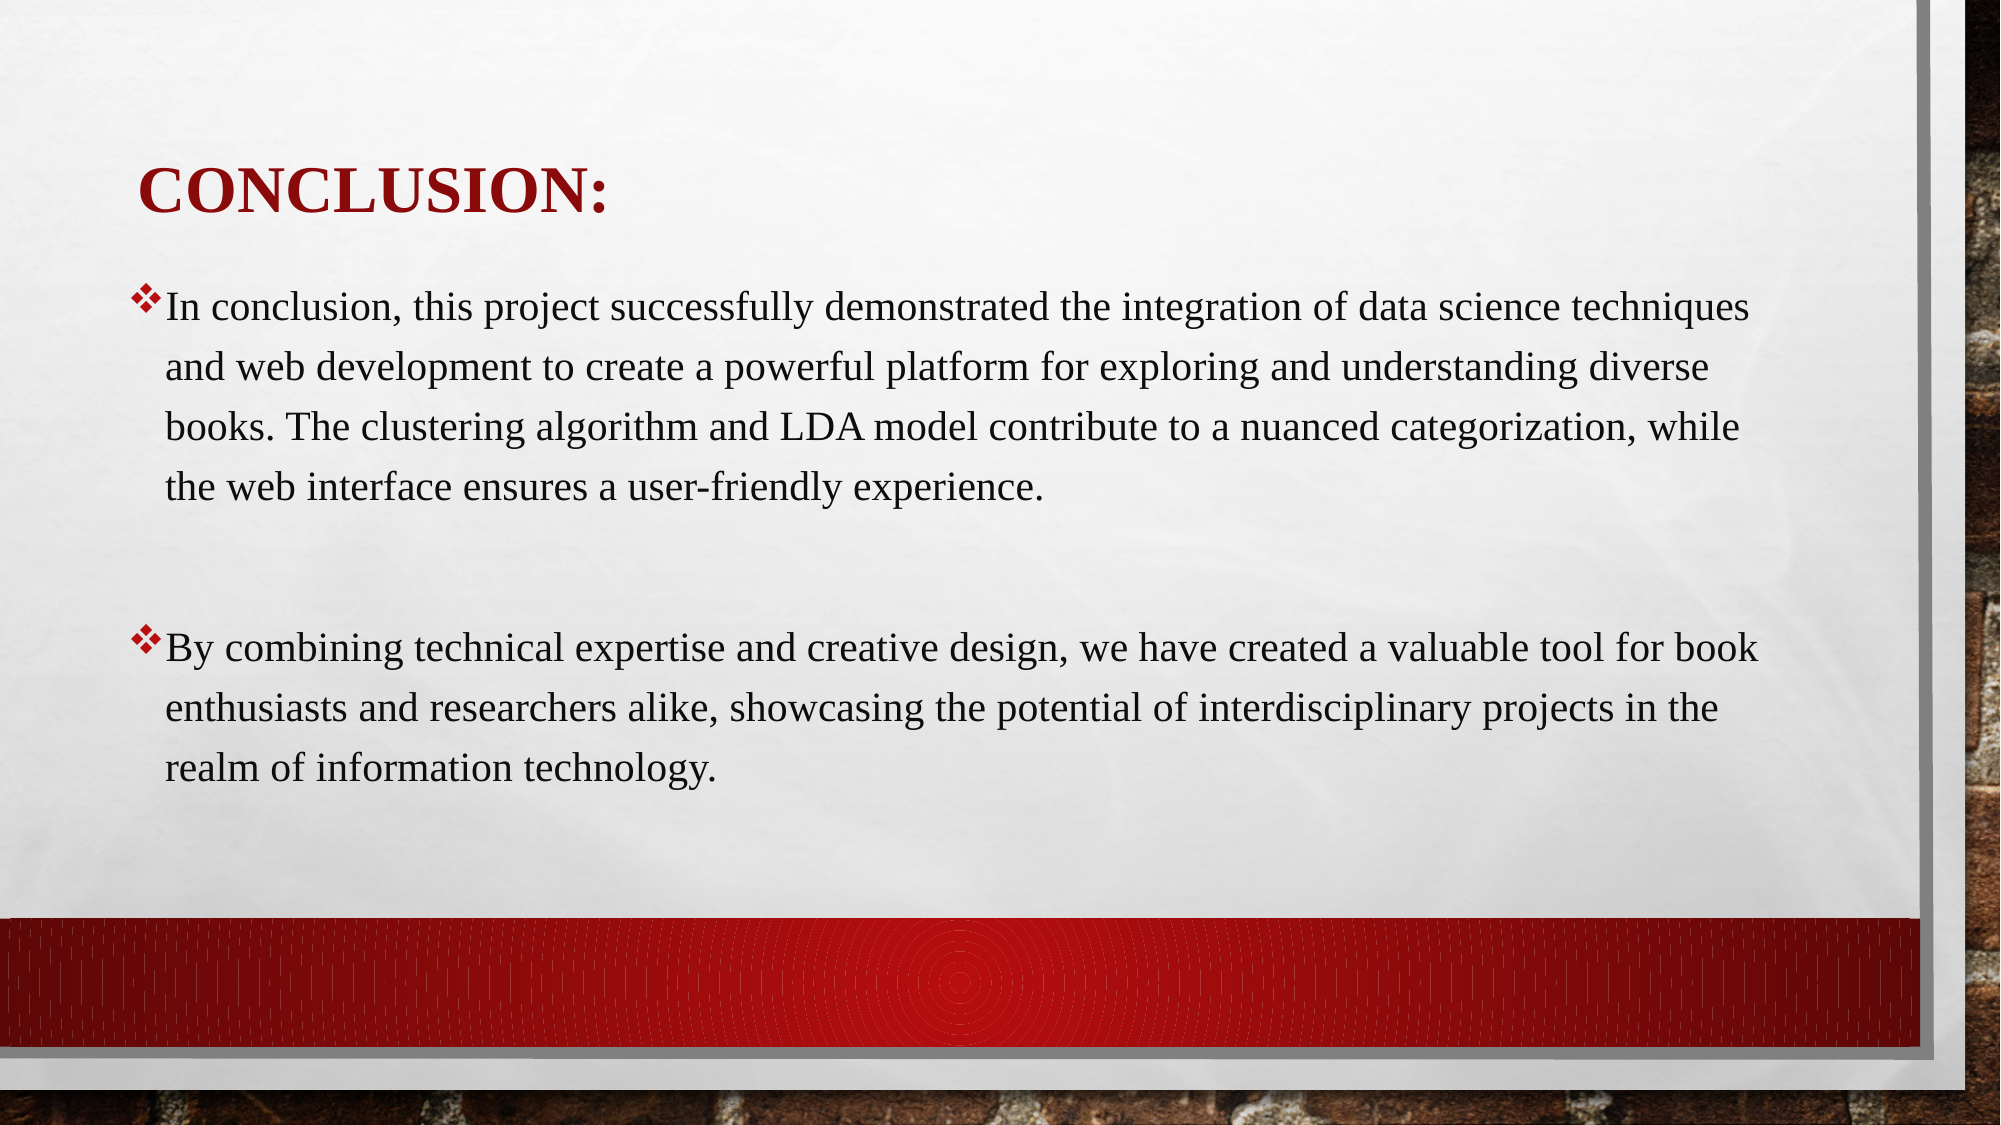

# CONCLUSION:
In conclusion, this project successfully demonstrated the integration of data science techniques and web development to create a powerful platform for exploring and understanding diverse books. The clustering algorithm and LDA model contribute to a nuanced categorization, while the web interface ensures a user-friendly experience.

By combining technical expertise and creative design, we have created a valuable tool for book enthusiasts and researchers alike, showcasing the potential of interdisciplinary projects in the realm of information technology.